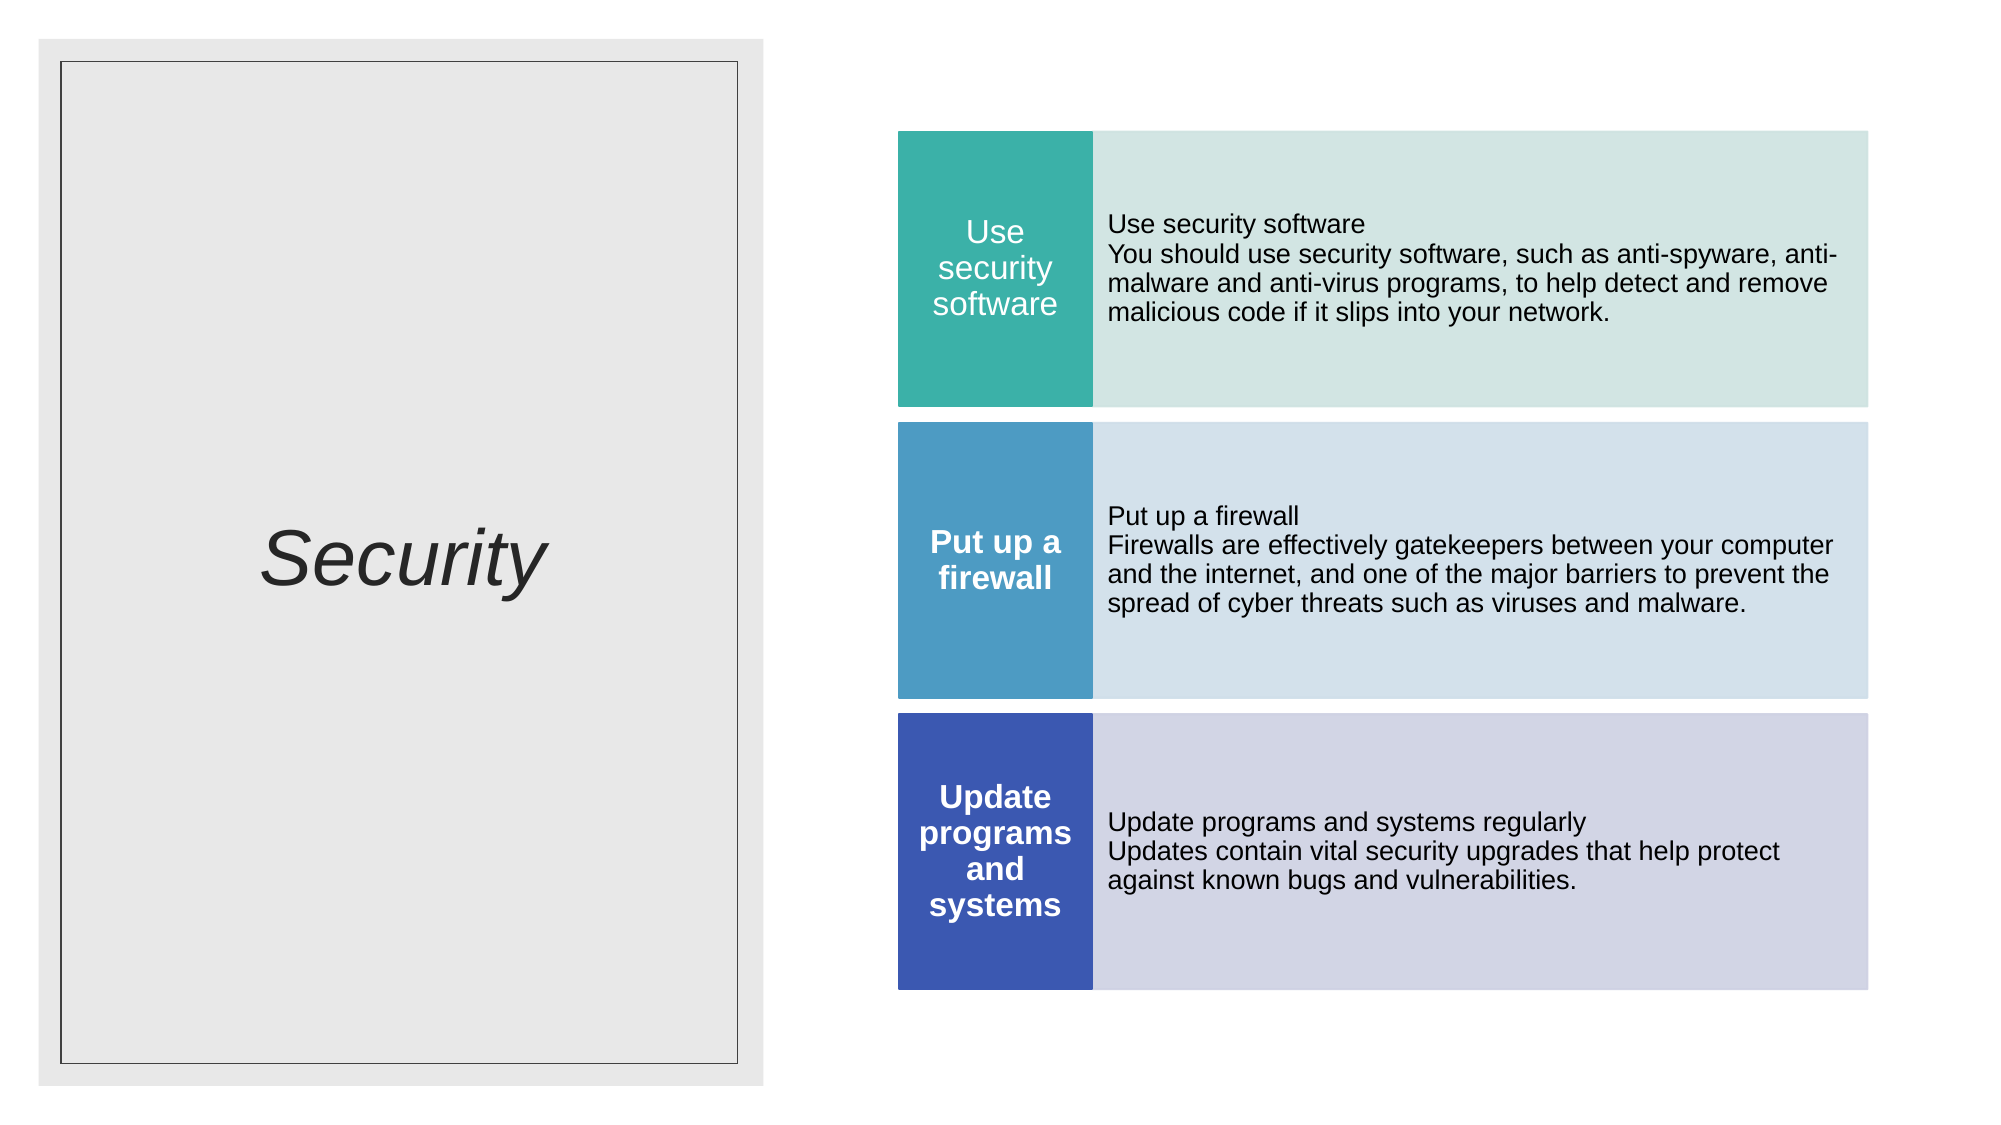

# Security
Use security software
You should use security software, such as anti-spyware, anti-malware and anti-virus programs, to help detect and remove malicious code if it slips into your network.
Use security software
Put up a firewall
Firewalls are effectively gatekeepers between your computer and the internet, and one of the major barriers to prevent the spread of cyber threats such as viruses and malware.
Put up a firewall
Update programs and systems regularly
Updates contain vital security upgrades that help protect against known bugs and vulnerabilities.
Update programs and systems